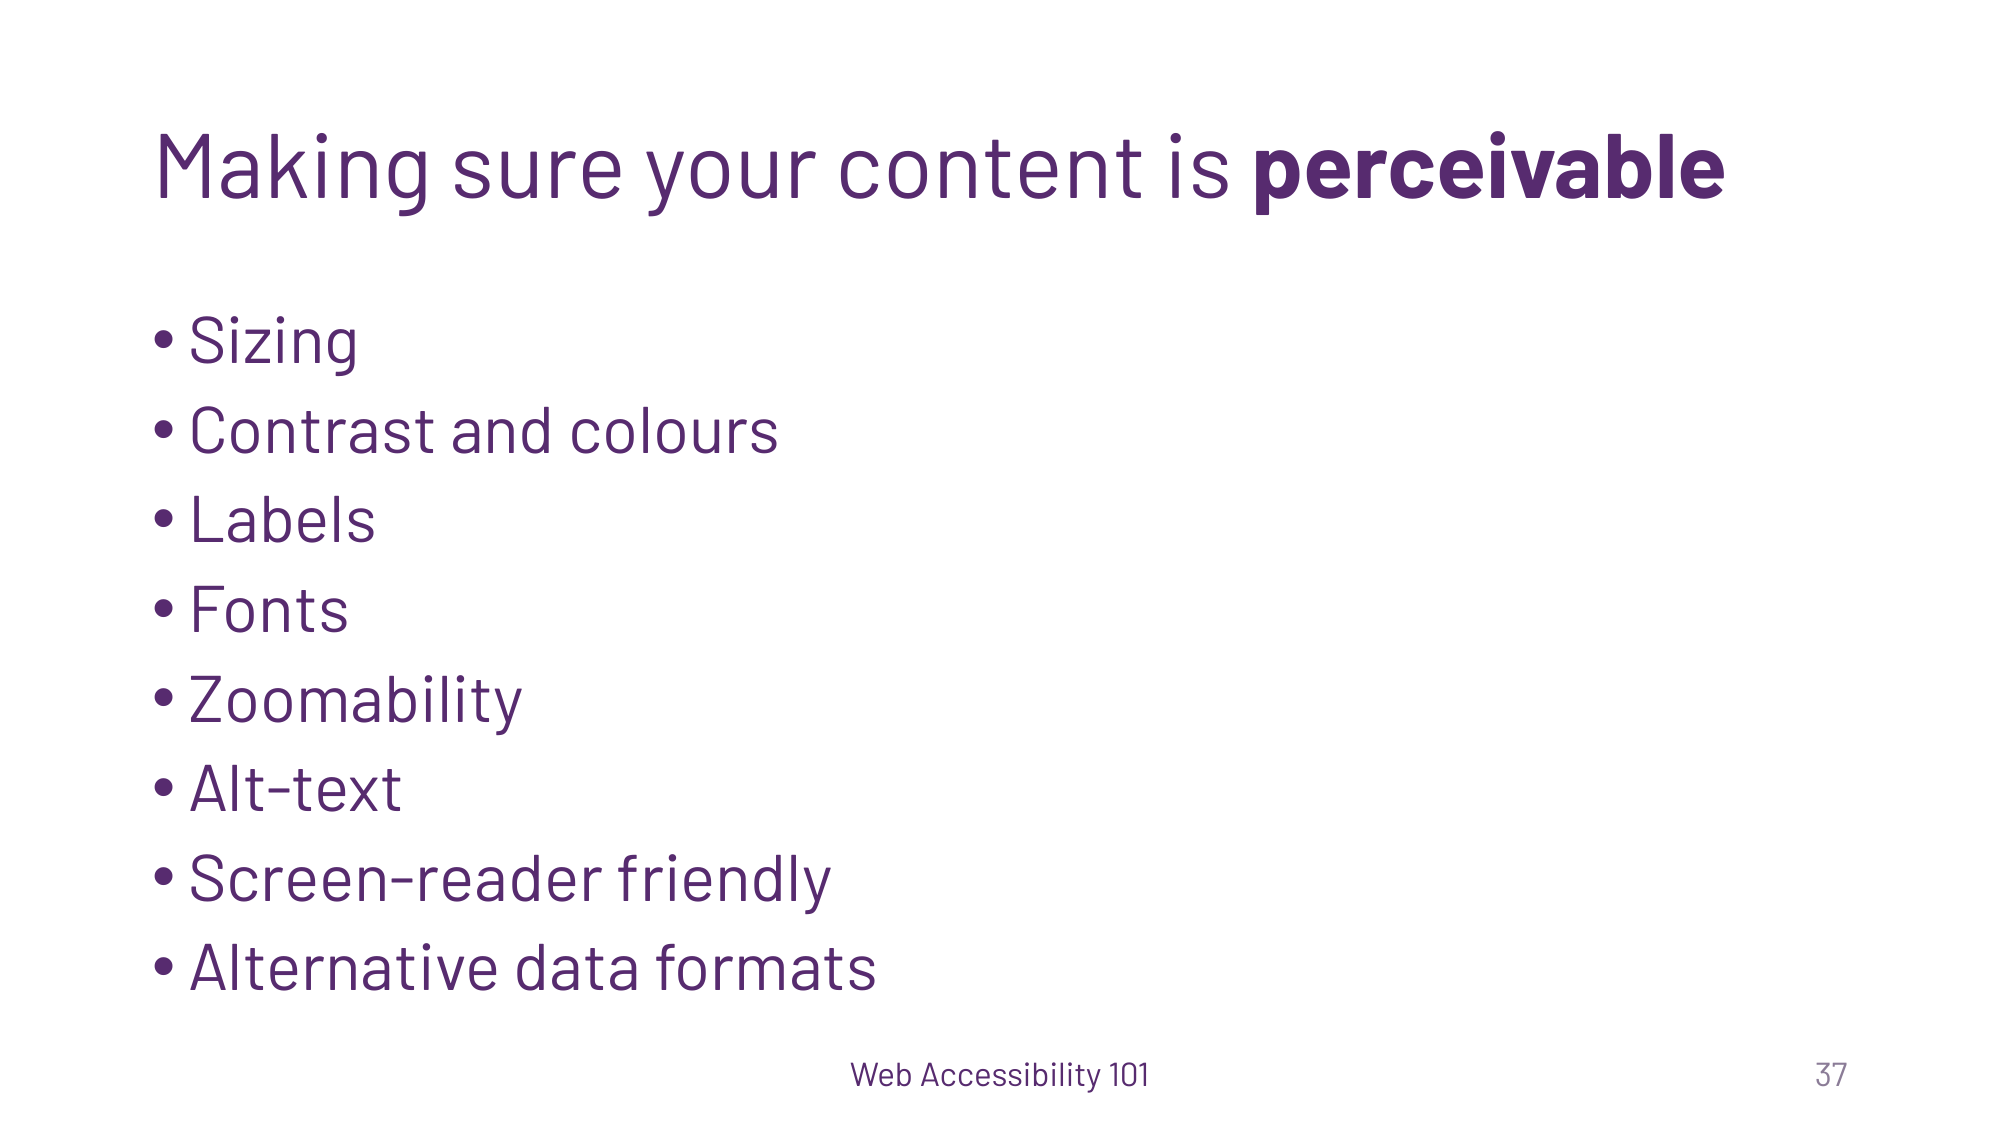

# Making sure your content is perceivable
Sizing
Contrast and colours
Labels
Fonts
Zoomability
Alt-text
Screen-reader friendly
Alternative data formats

Web Accessibility 101
37